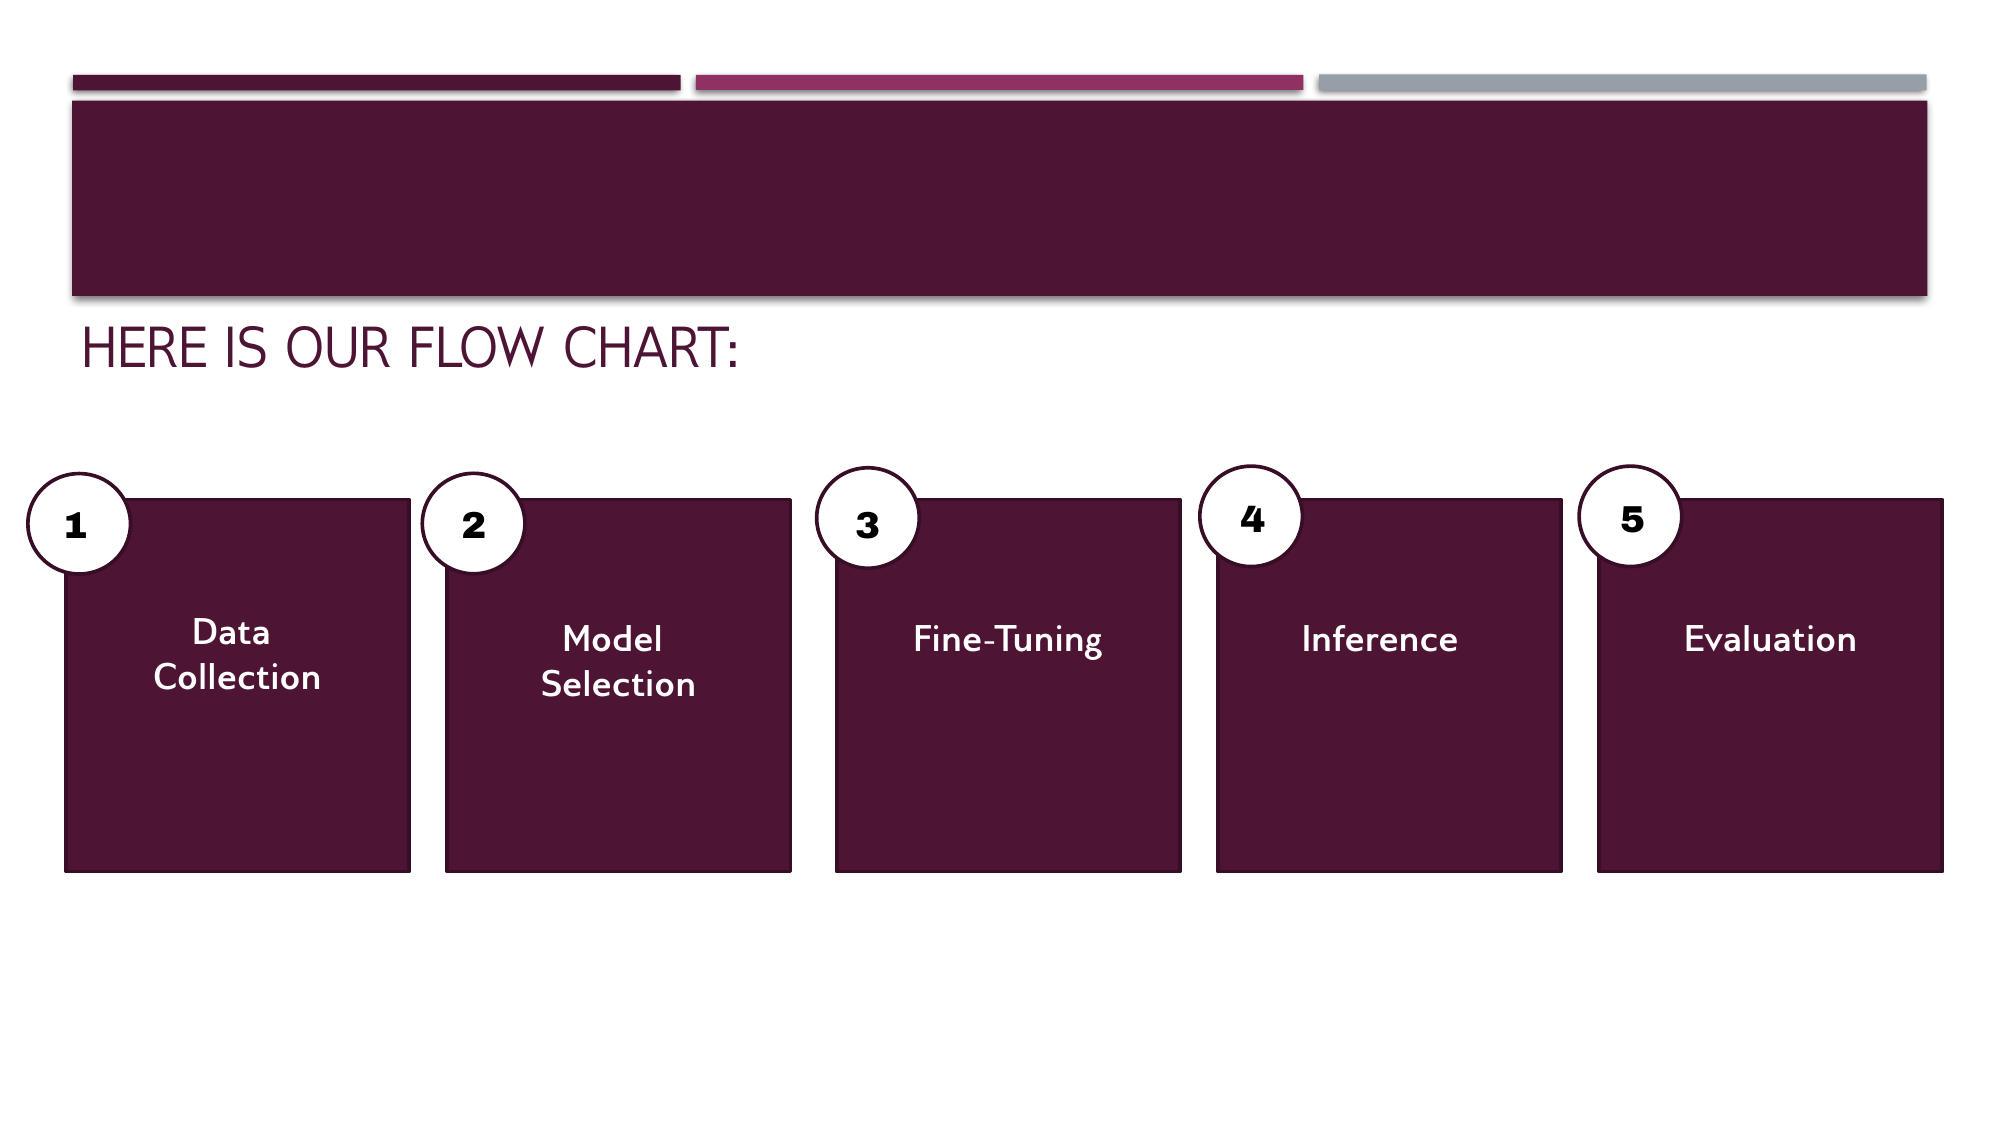

# Here is our flow chart:

4
5
1
2
3

Data
Collection
Fine-Tuning
Inference
Evaluation
Model
Selection